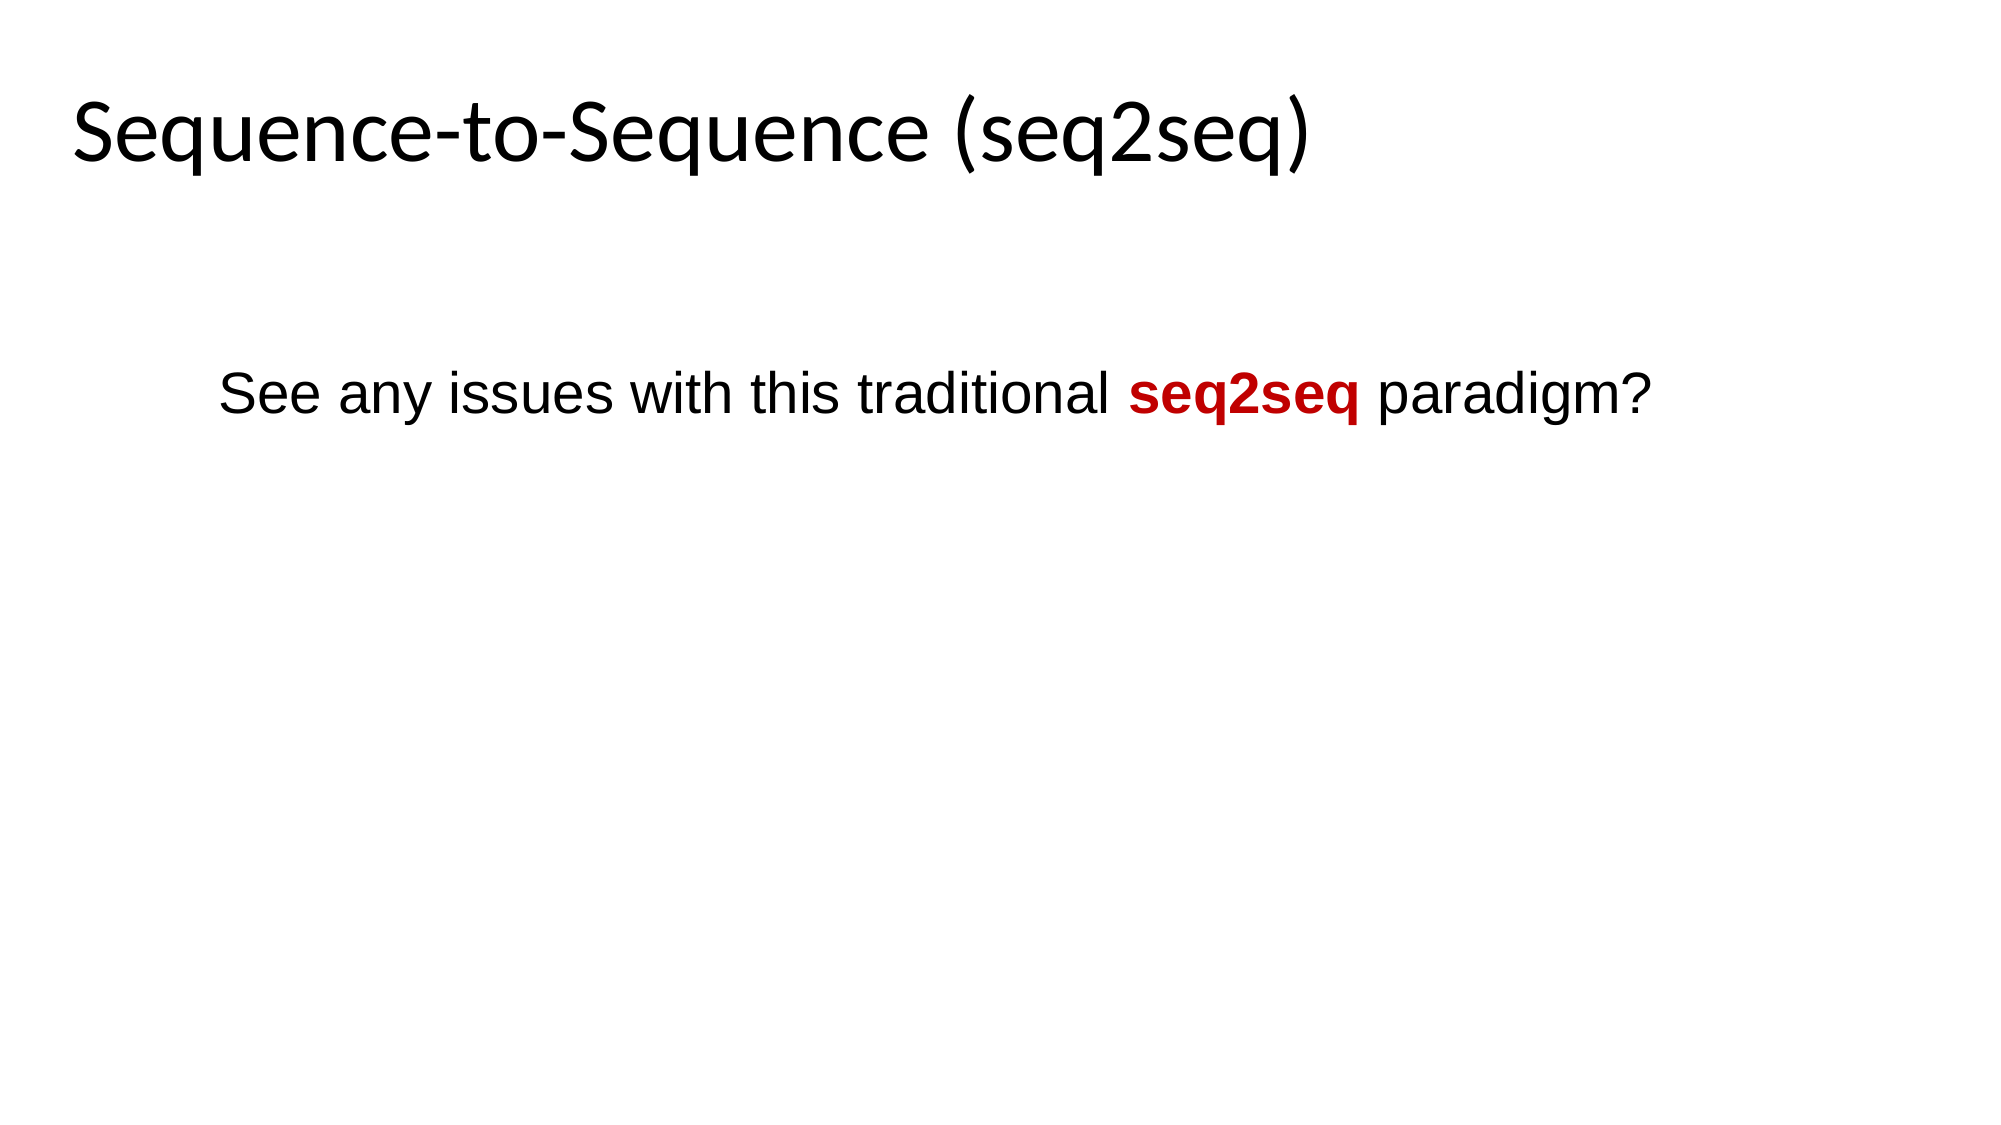

# Sequence-to-Sequence (seq2seq)
See any issues with this traditional seq2seq paradigm?